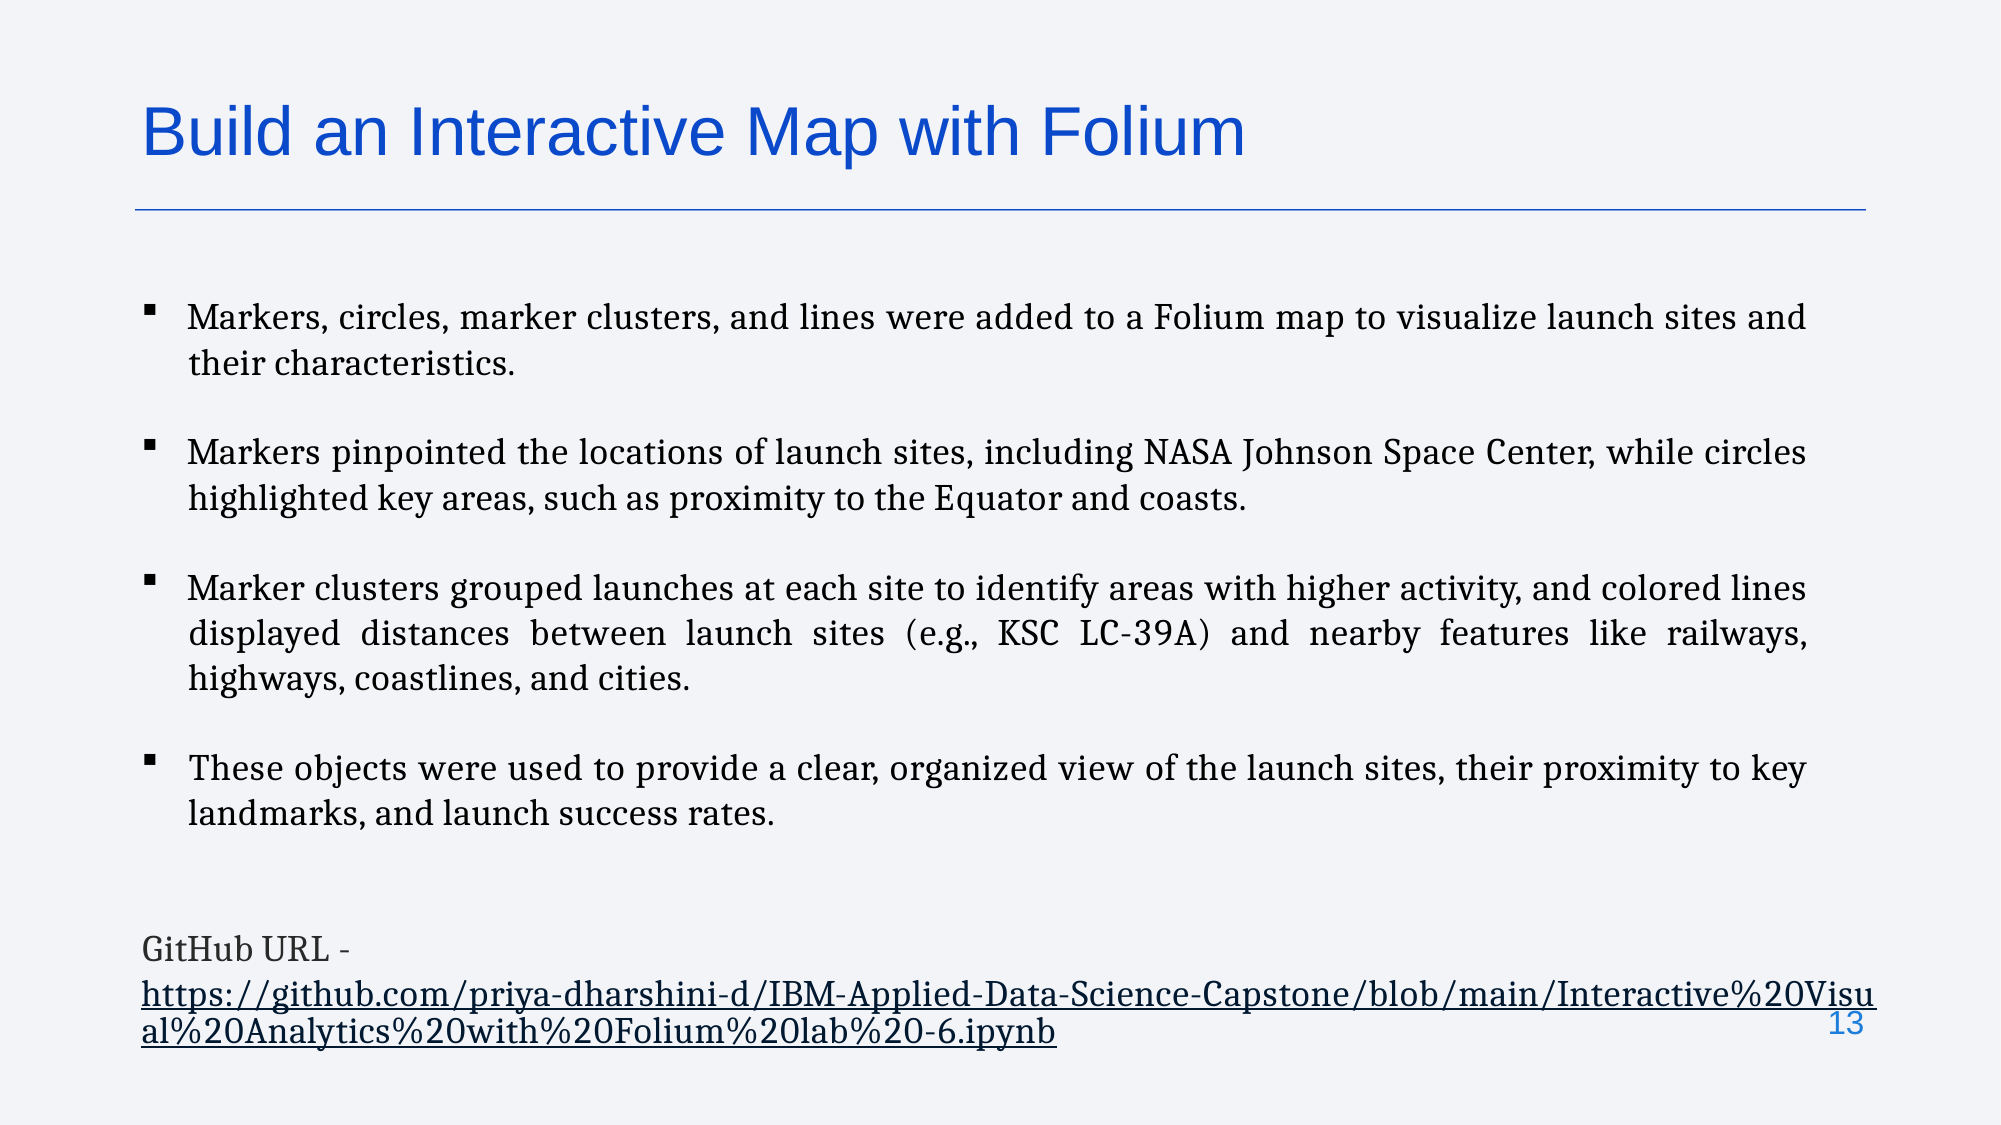

Build an Interactive Map with Folium
Markers, circles, marker clusters, and lines were added to a Folium map to visualize launch sites and their characteristics.

Markers pinpointed the locations of launch sites, including NASA Johnson Space Center, while circles highlighted key areas, such as proximity to the Equator and coasts.

Marker clusters grouped launches at each site to identify areas with higher activity, and colored lines displayed distances between launch sites (e.g., KSC LC-39A) and nearby features like railways, highways, coastlines, and cities.

These objects were used to provide a clear, organized view of the launch sites, their proximity to key landmarks, and launch success rates.
GitHub URL - https://github.com/priya-dharshini-d/IBM-Applied-Data-Science-Capstone/blob/main/Interactive%20Visual%20Analytics%20with%20Folium%20lab%20-6.ipynb
13